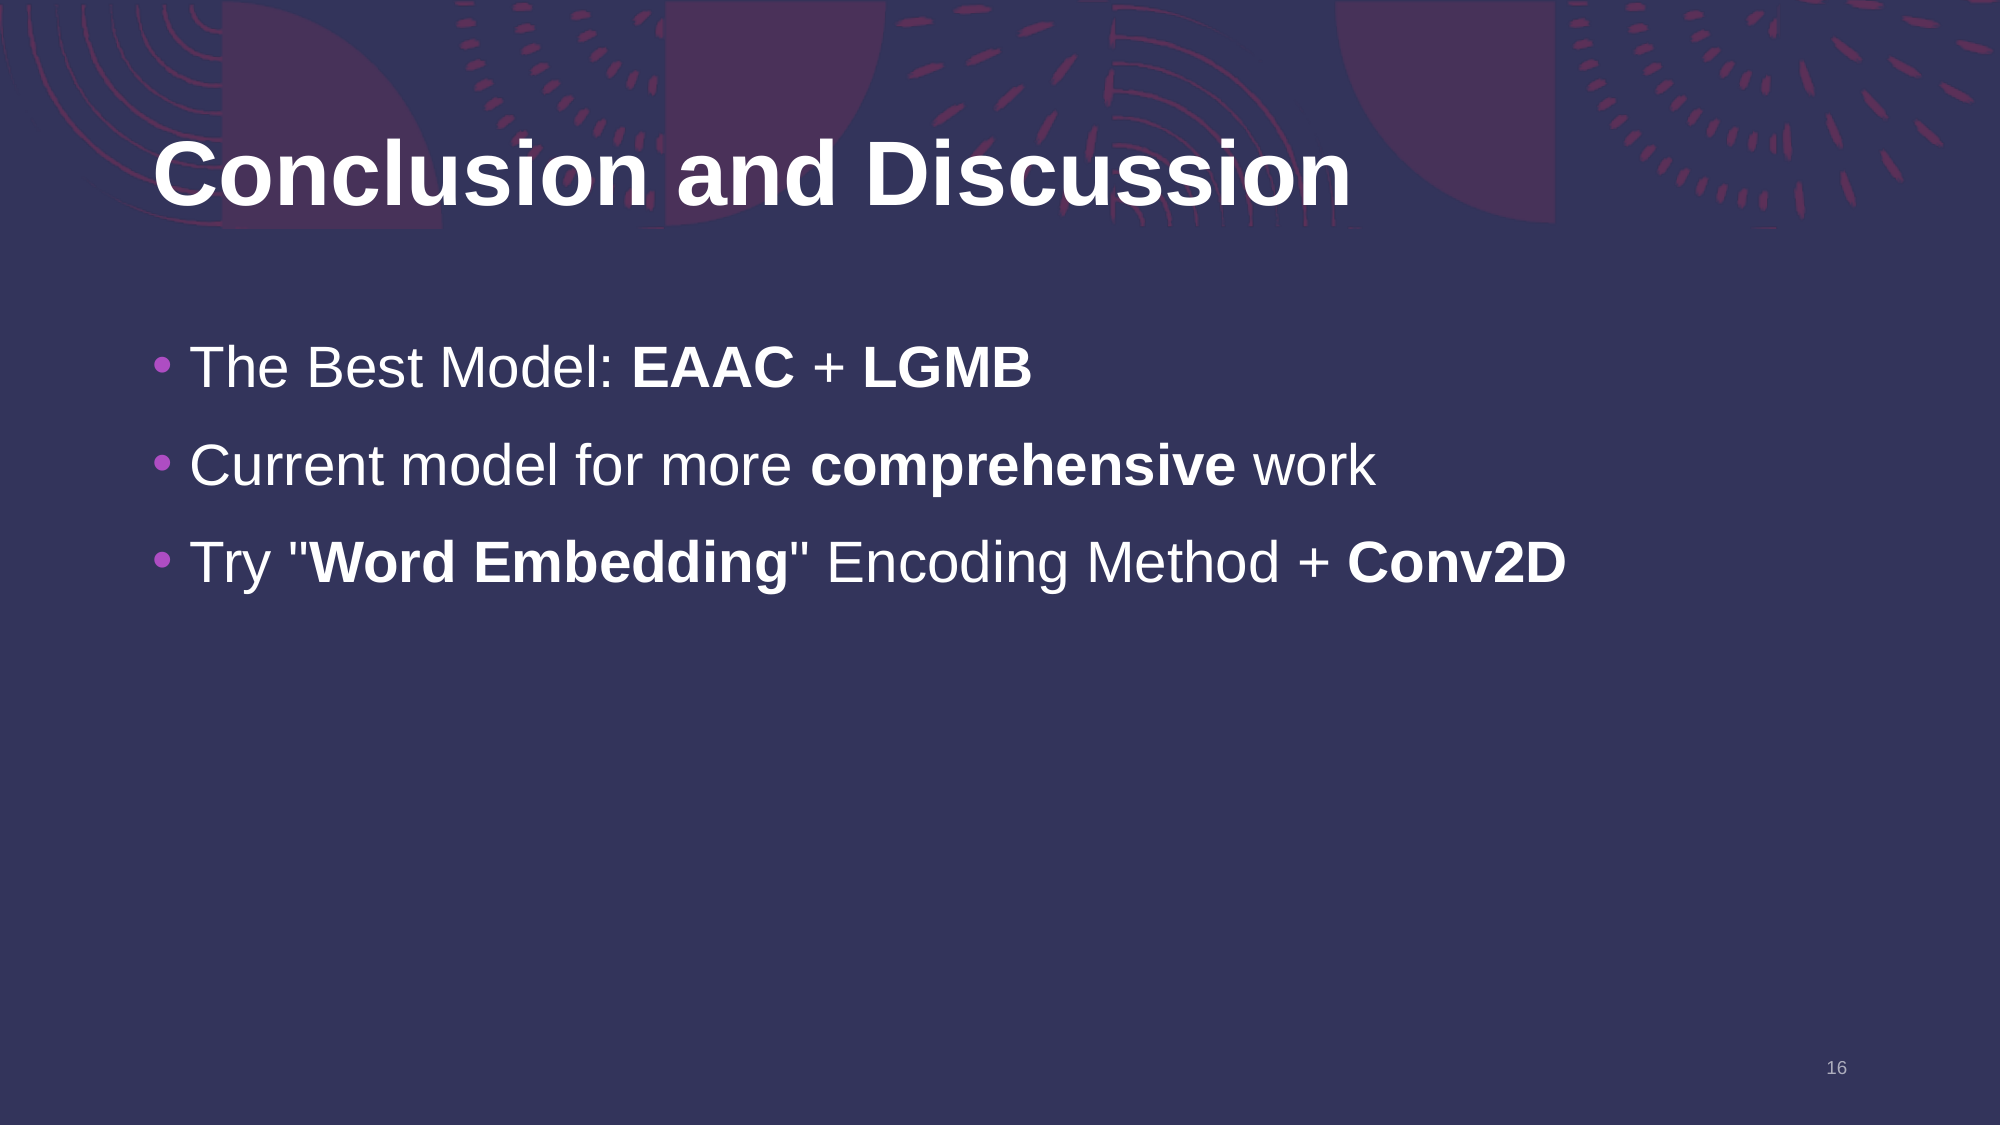

# Conclusion and Discussion
The Best Model: EAAC + LGMB
Current model for more comprehensive work
Try "Word Embedding" Encoding Method + Conv2D
16